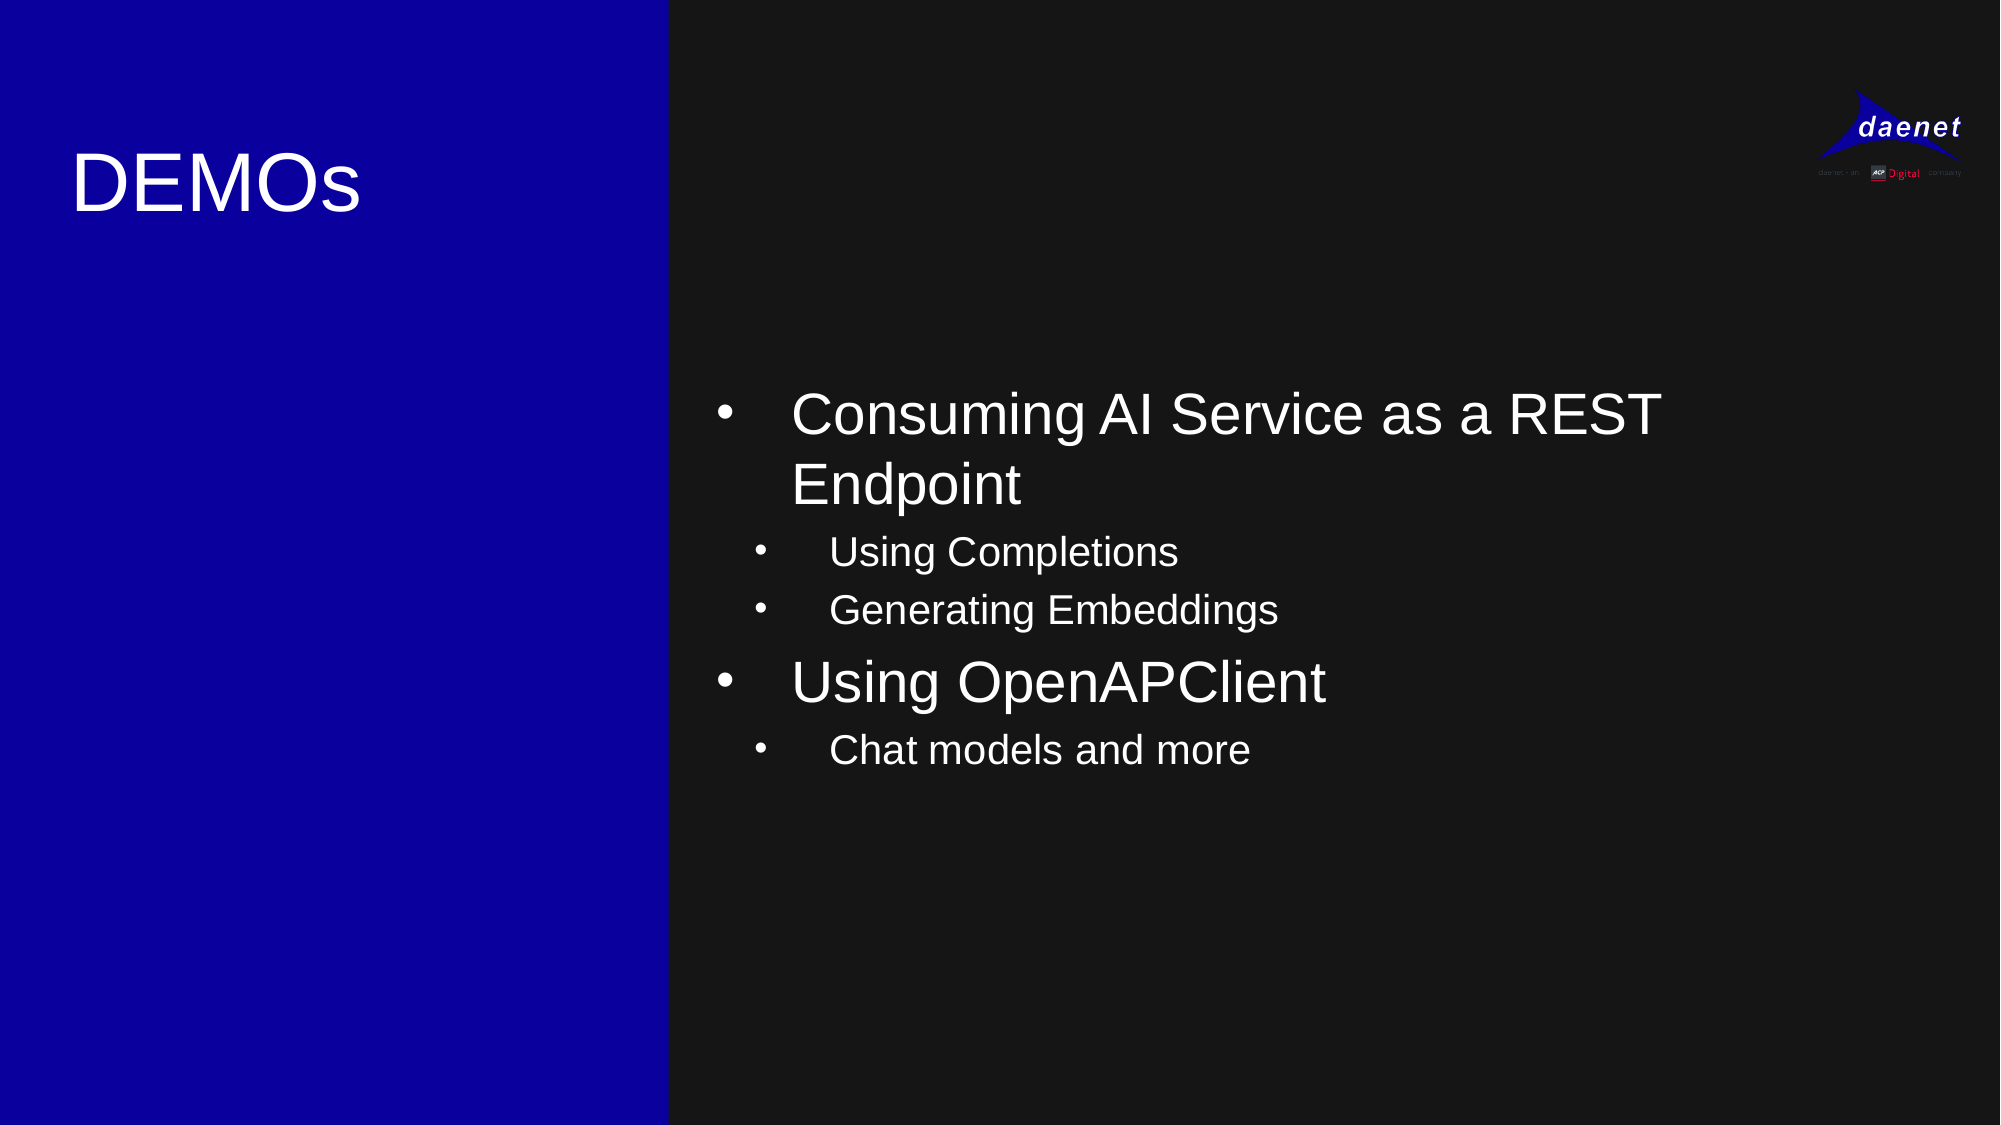

DEMOs

Consuming AI Service as a REST Endpoint
Using Completions
Generating Embeddings
Using OpenAPClient
Chat models and more